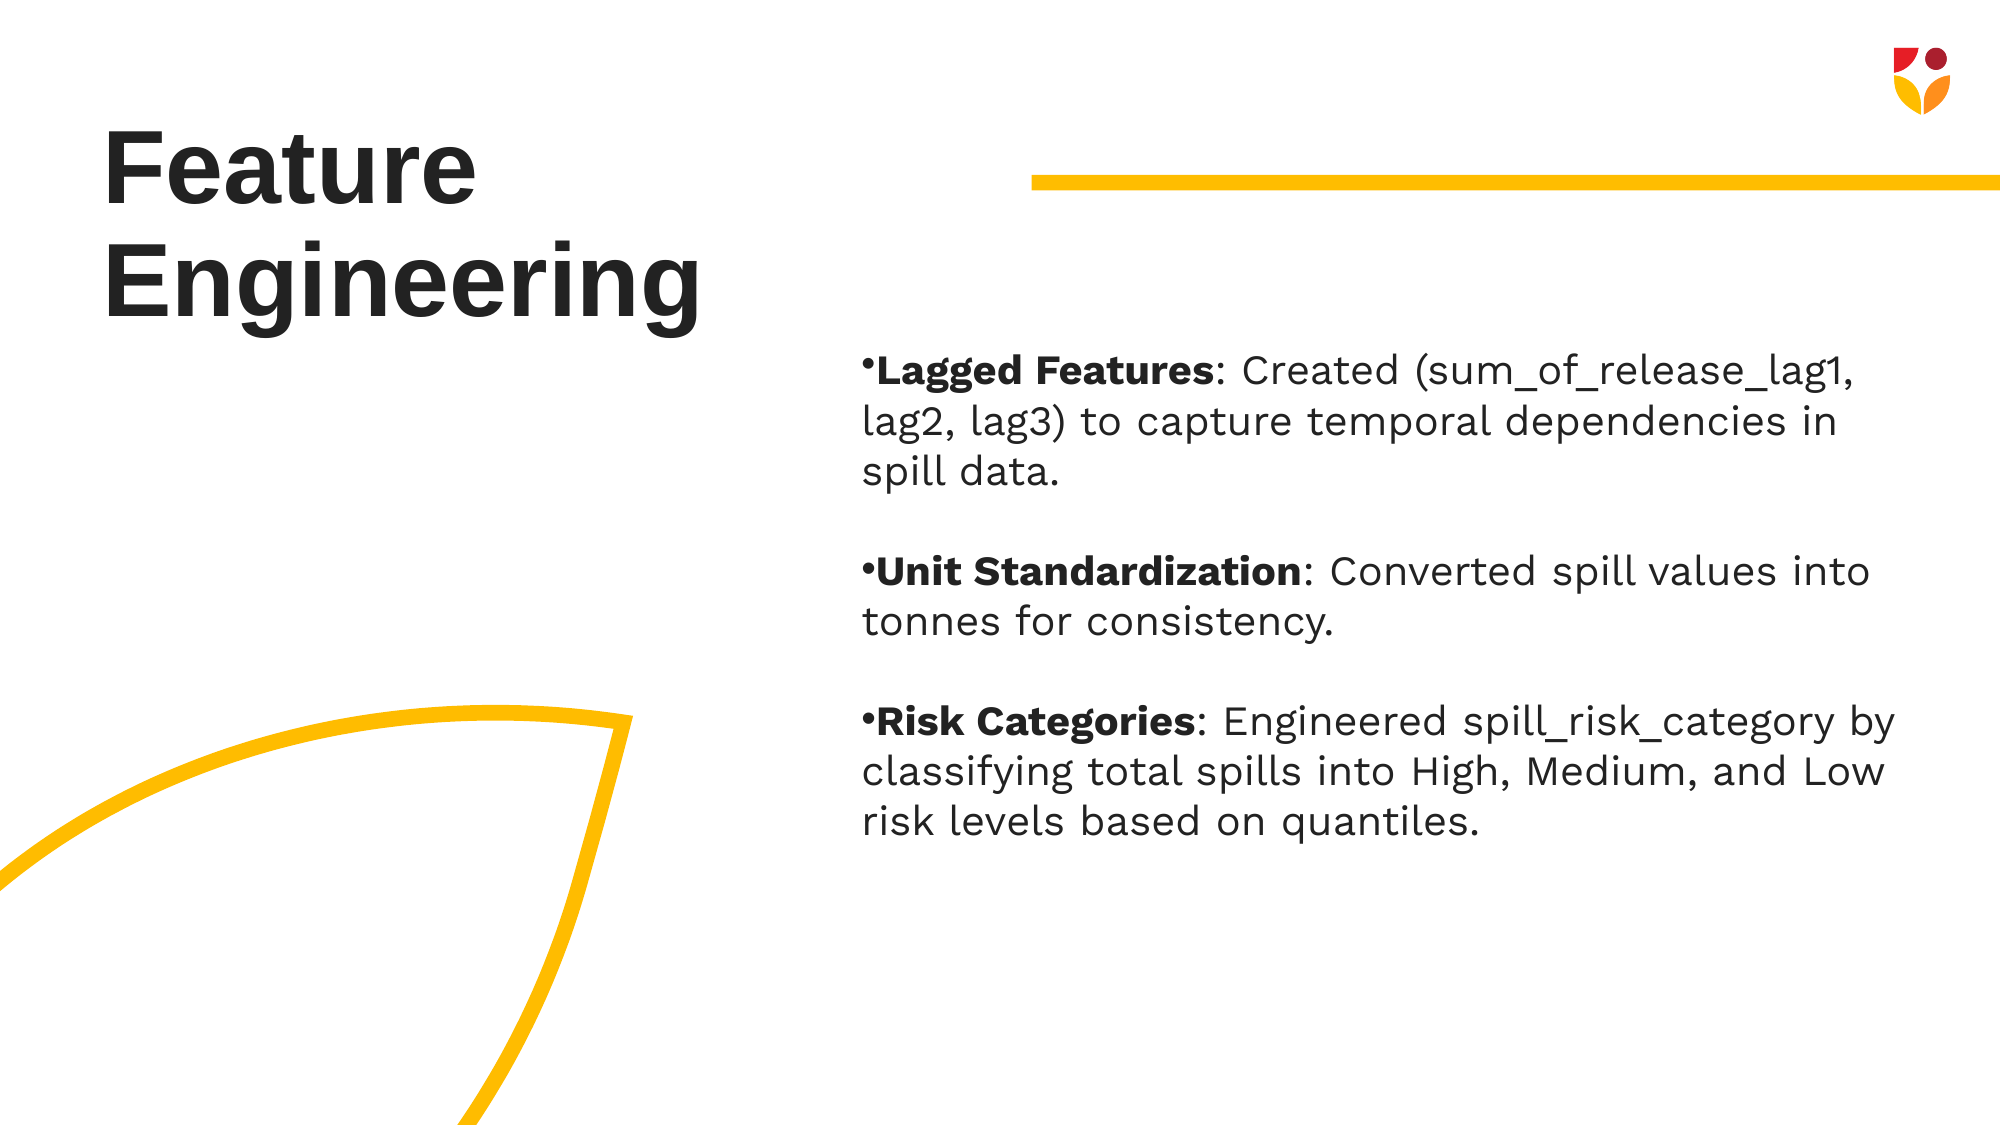

# Feature Engineering
Lagged Features: Created (sum_of_release_lag1, lag2, lag3) to capture temporal dependencies in spill data.

Unit Standardization: Converted spill values into tonnes for consistency.

Risk Categories: Engineered spill_risk_category by classifying total spills into High, Medium, and Low risk levels based on quantiles.